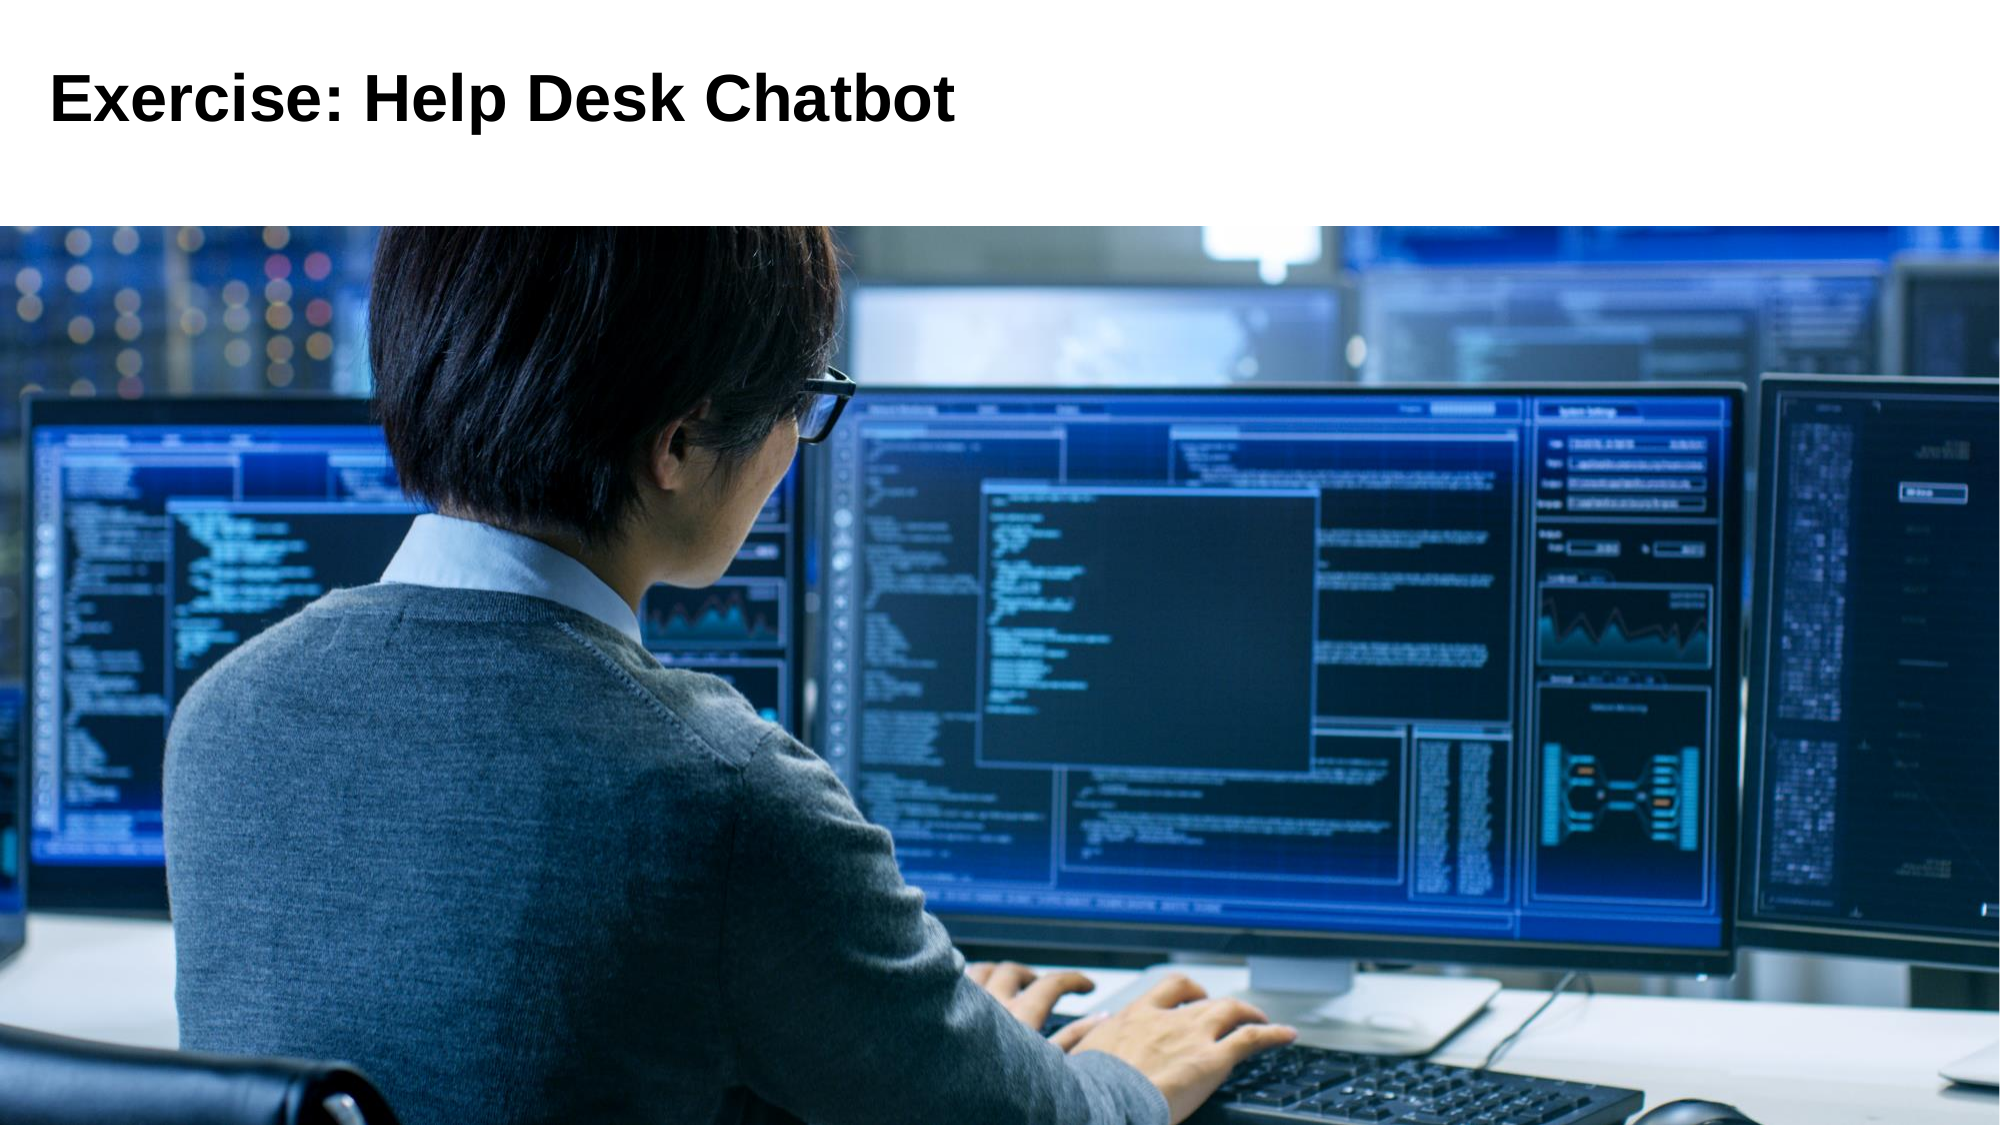

# Exercise: Help Desk Chatbot
© Copyright IBM Corporation 2018, 2022